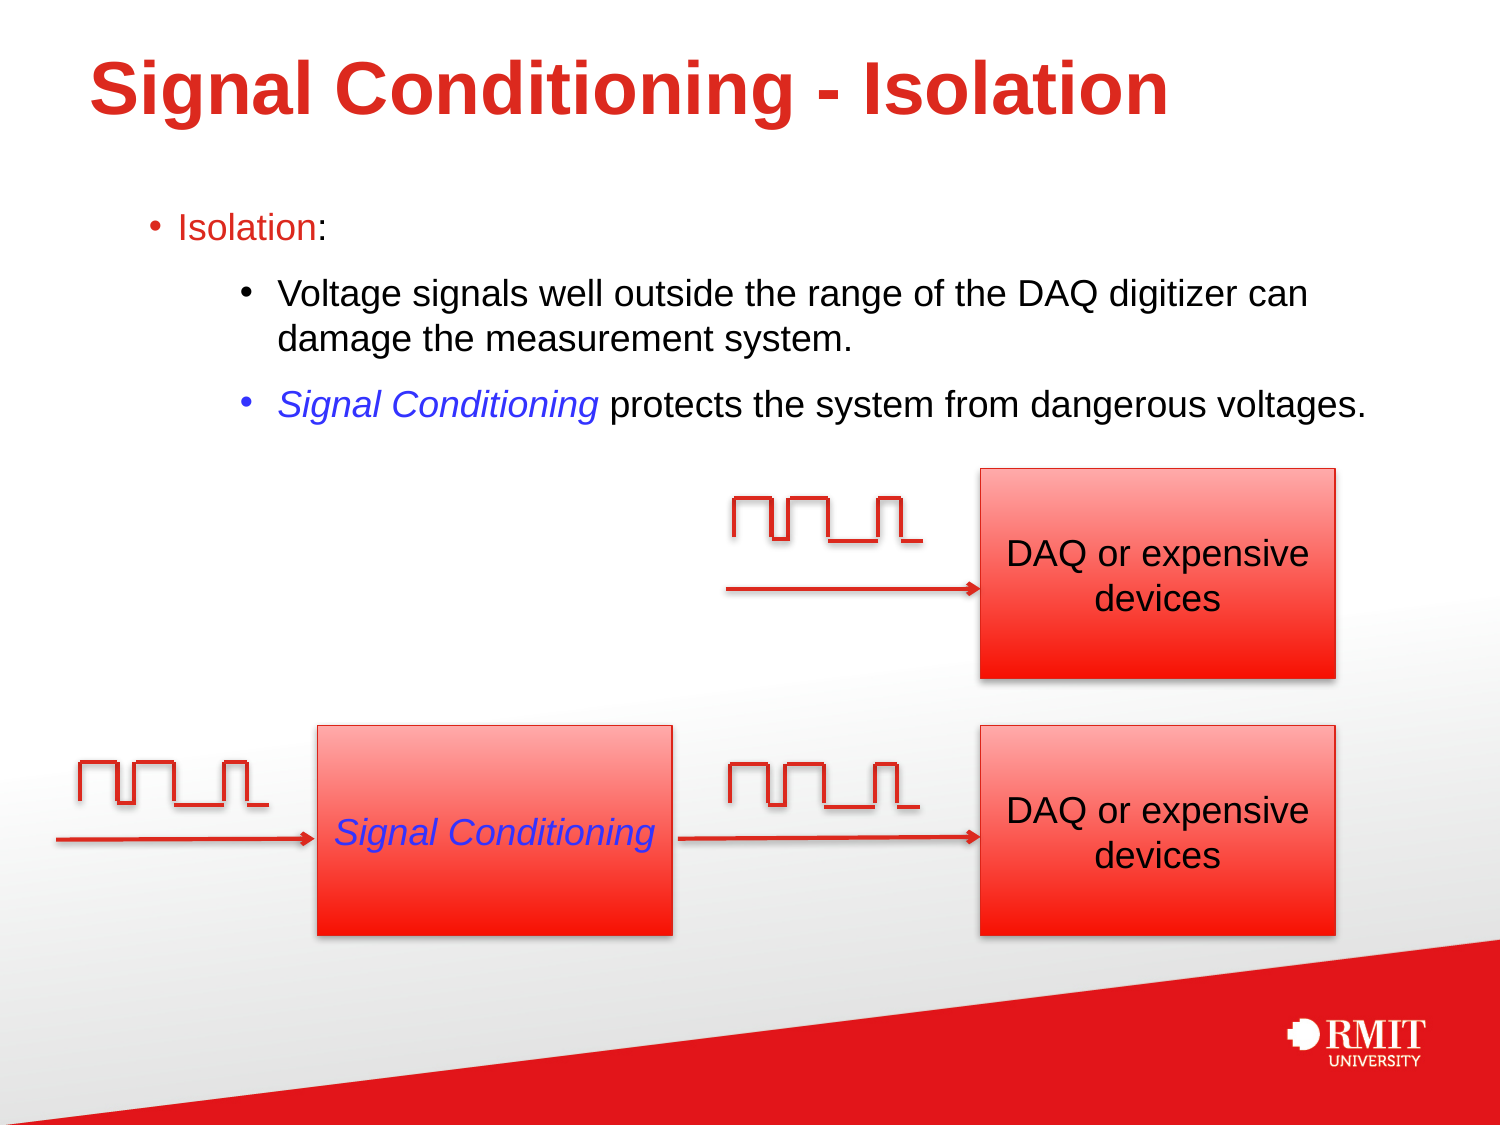

# Signal Conditioning - Isolation
Isolation:
Voltage signals well outside the range of the DAQ digitizer can damage the measurement system.
Signal Conditioning protects the system from dangerous voltages.

DAQ or expensive devices
Signal Conditioning
DAQ or expensive devices